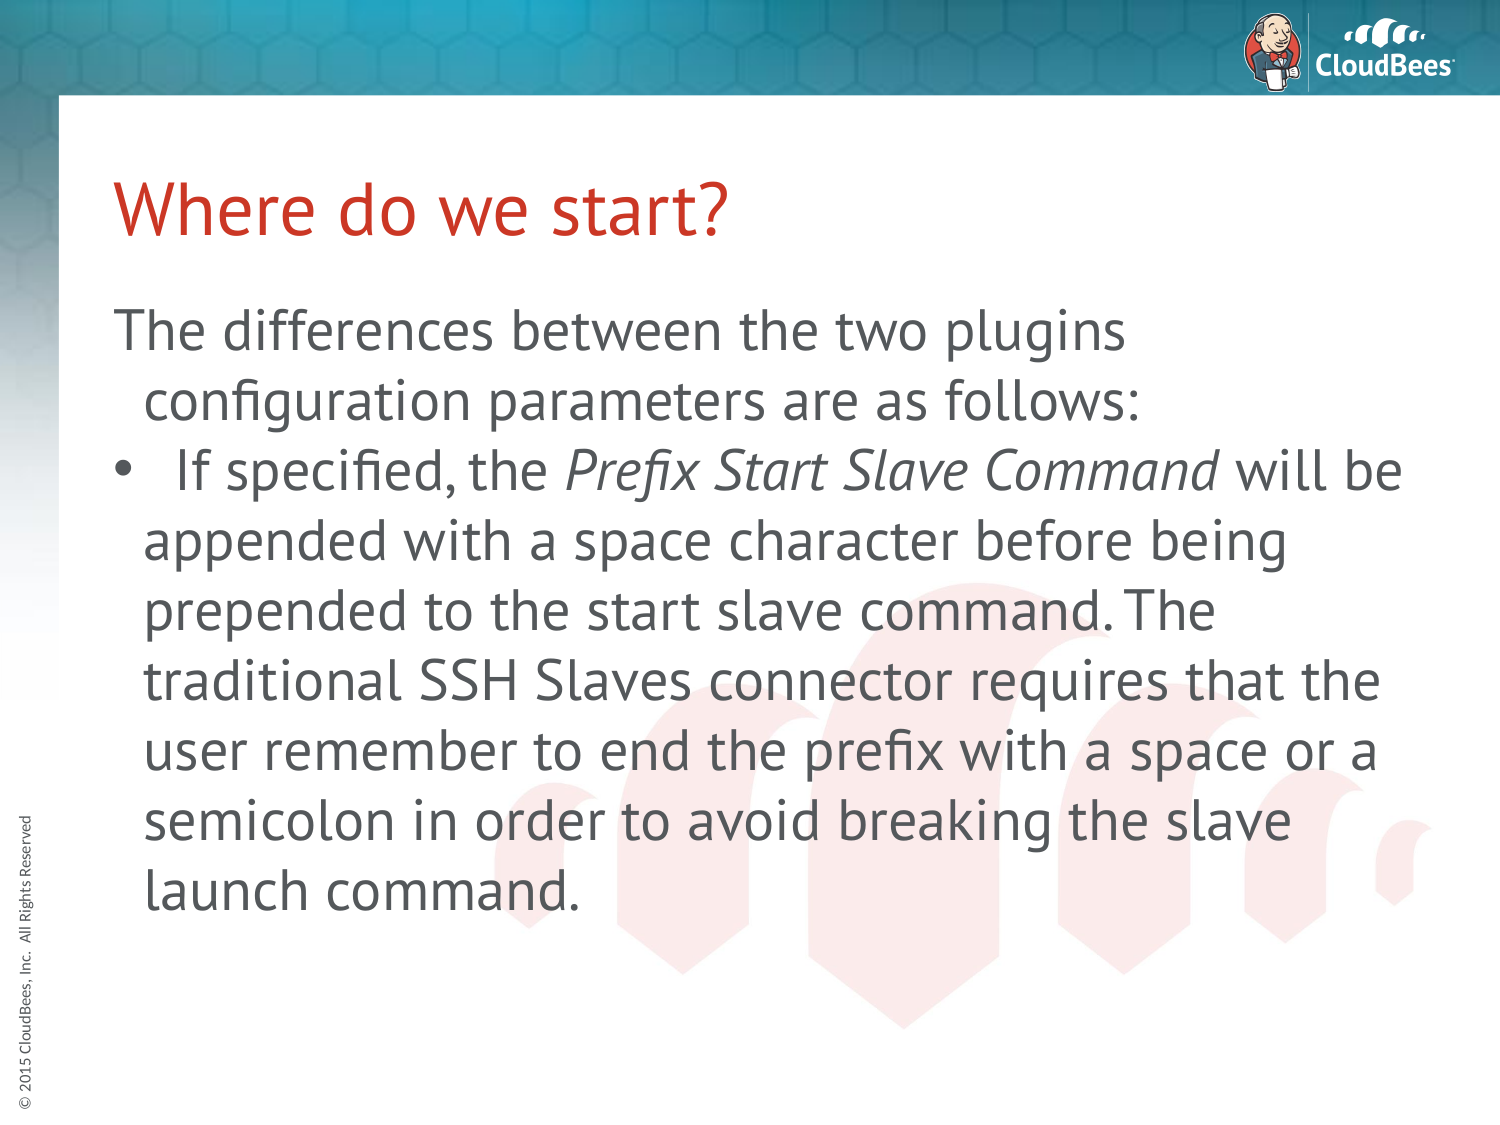

# Where do we start?
The differences between the two plugins configuration parameters are as follows:
  If specified, the Prefix Start Slave Command will be appended with a space character before being prepended to the start slave command. The traditional SSH Slaves connector requires that the user remember to end the prefix with a space or a semicolon in order to avoid breaking the slave launch command.